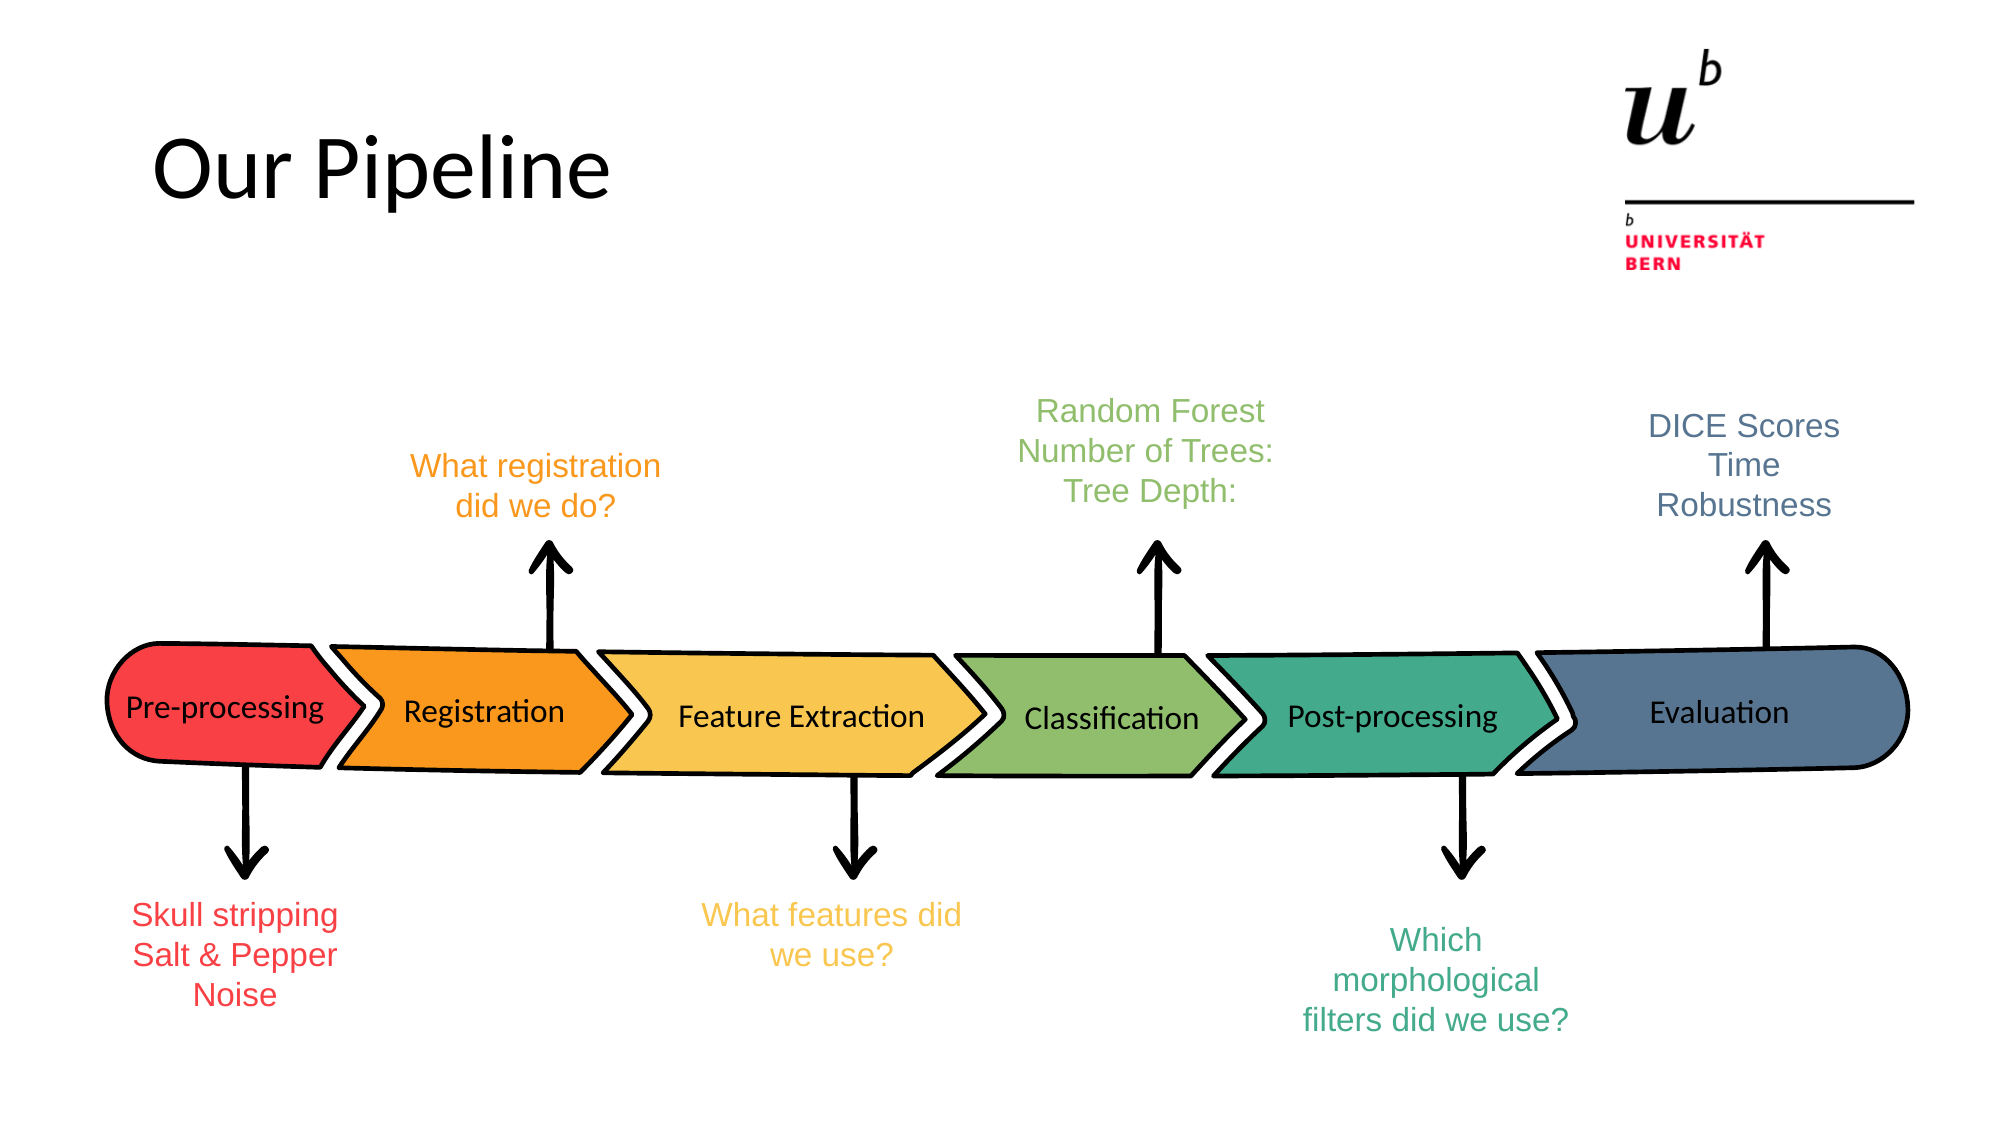

# Our Pipeline
Random Forest
Number of Trees:
Tree Depth:

DICE Scores
Time
Robustness

What registration did we do?

       Registration

               Evaluation

         Classification
Pre-processing

        Feature Extraction

        Post-processing

Skull stripping
Salt & Pepper Noise

What features did we use?

Which morphological filters did we use?